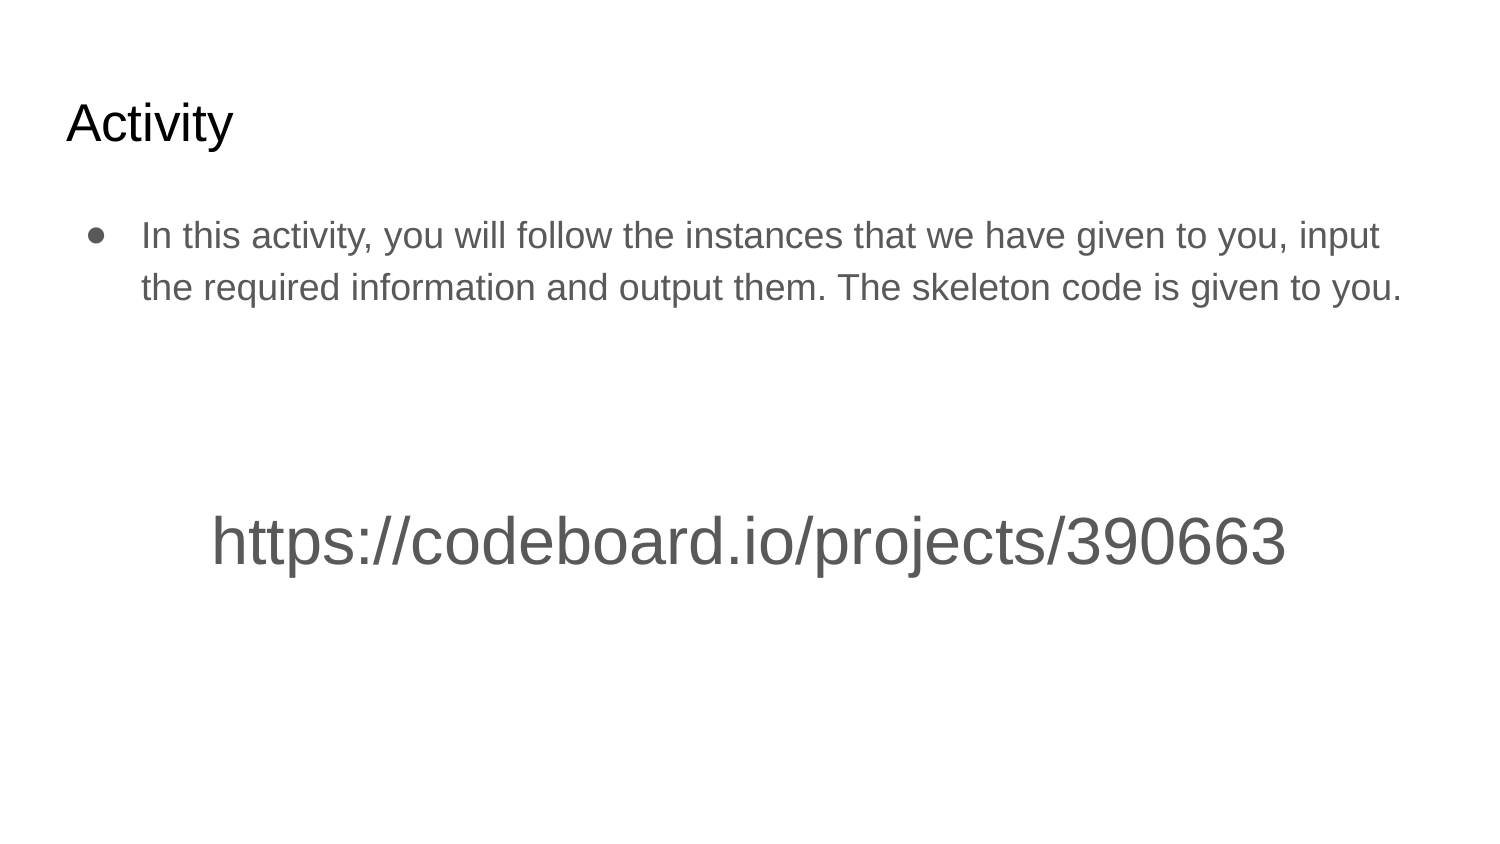

# Activity
In this activity, you will follow the instances that we have given to you, input the required information and output them. The skeleton code is given to you.

https://codeboard.io/projects/390663